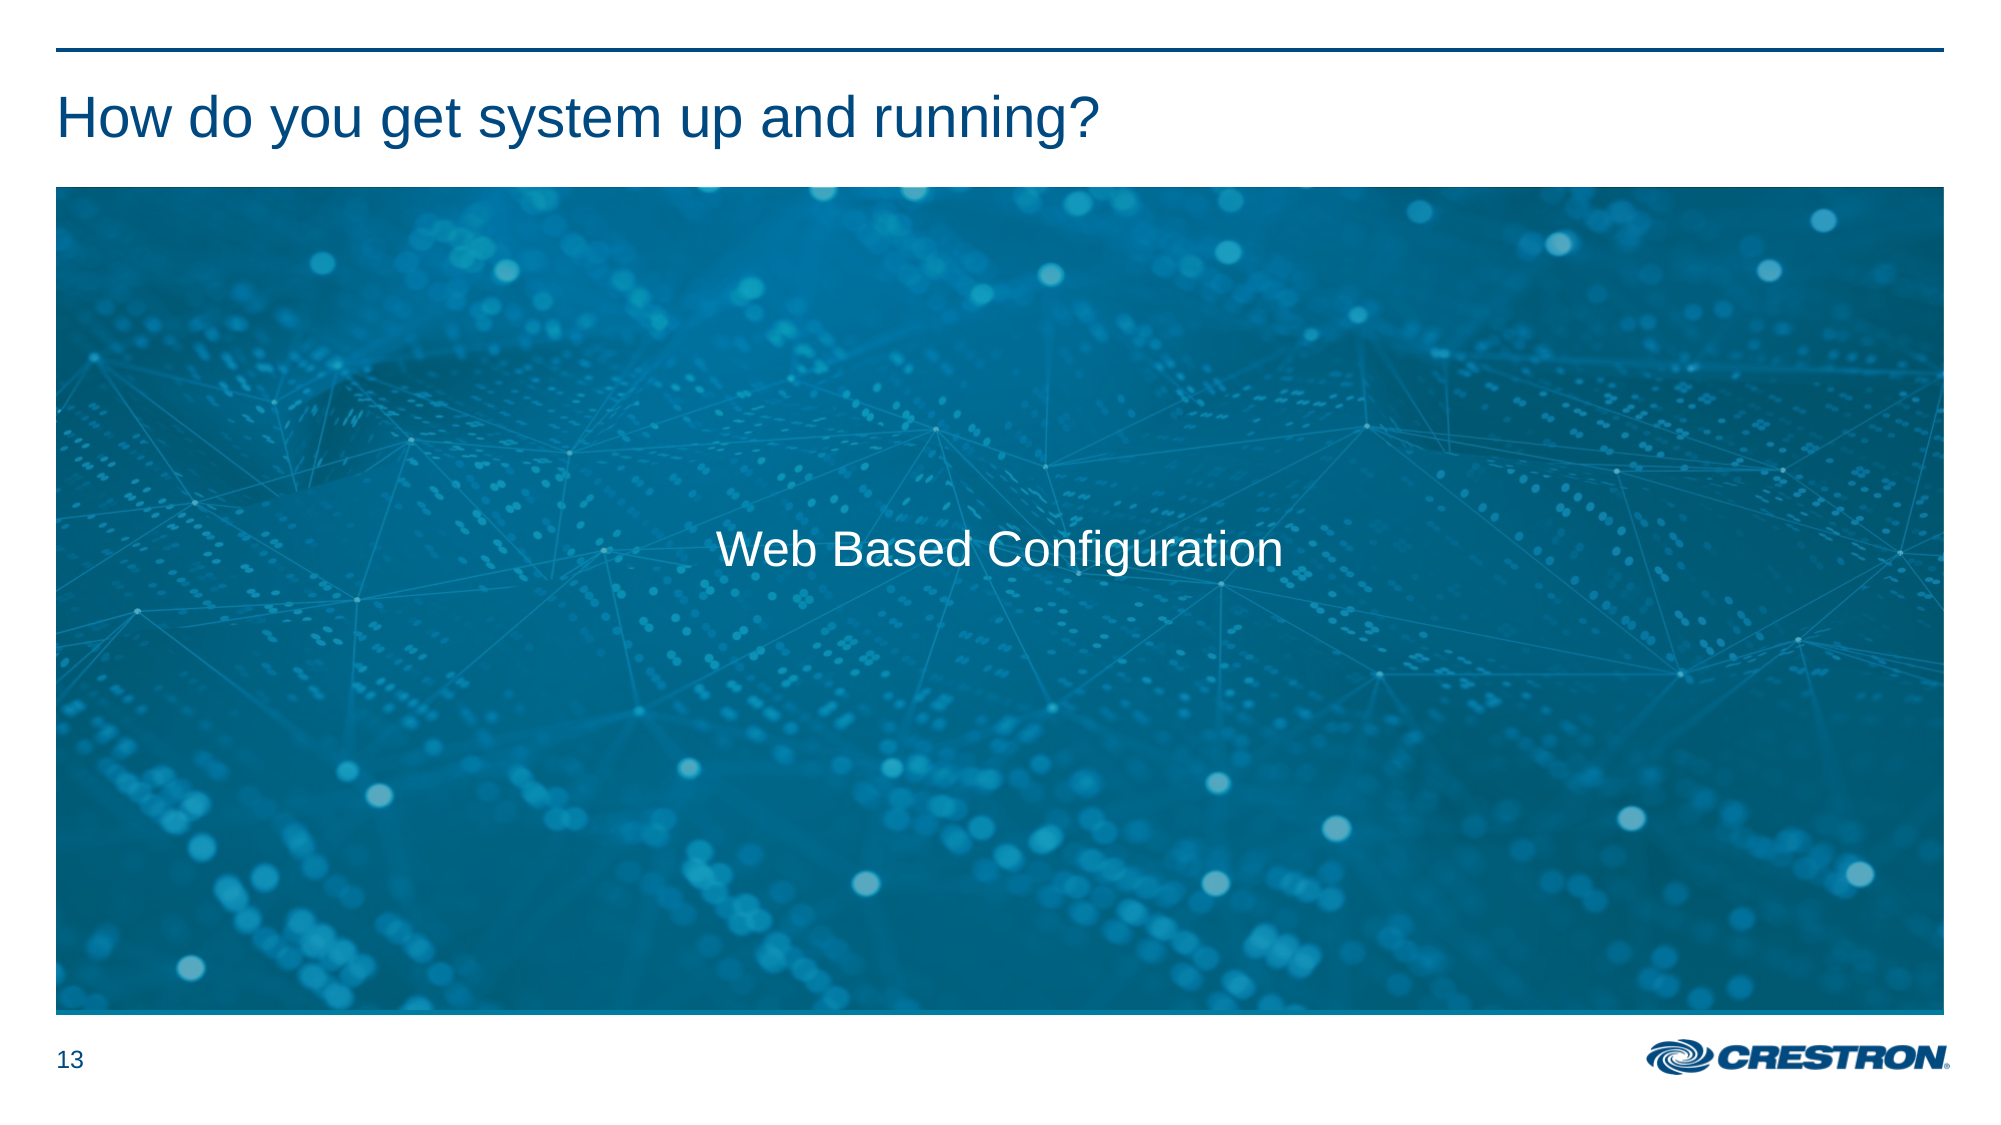

# How do you get system up and running?
Web Based Configuration